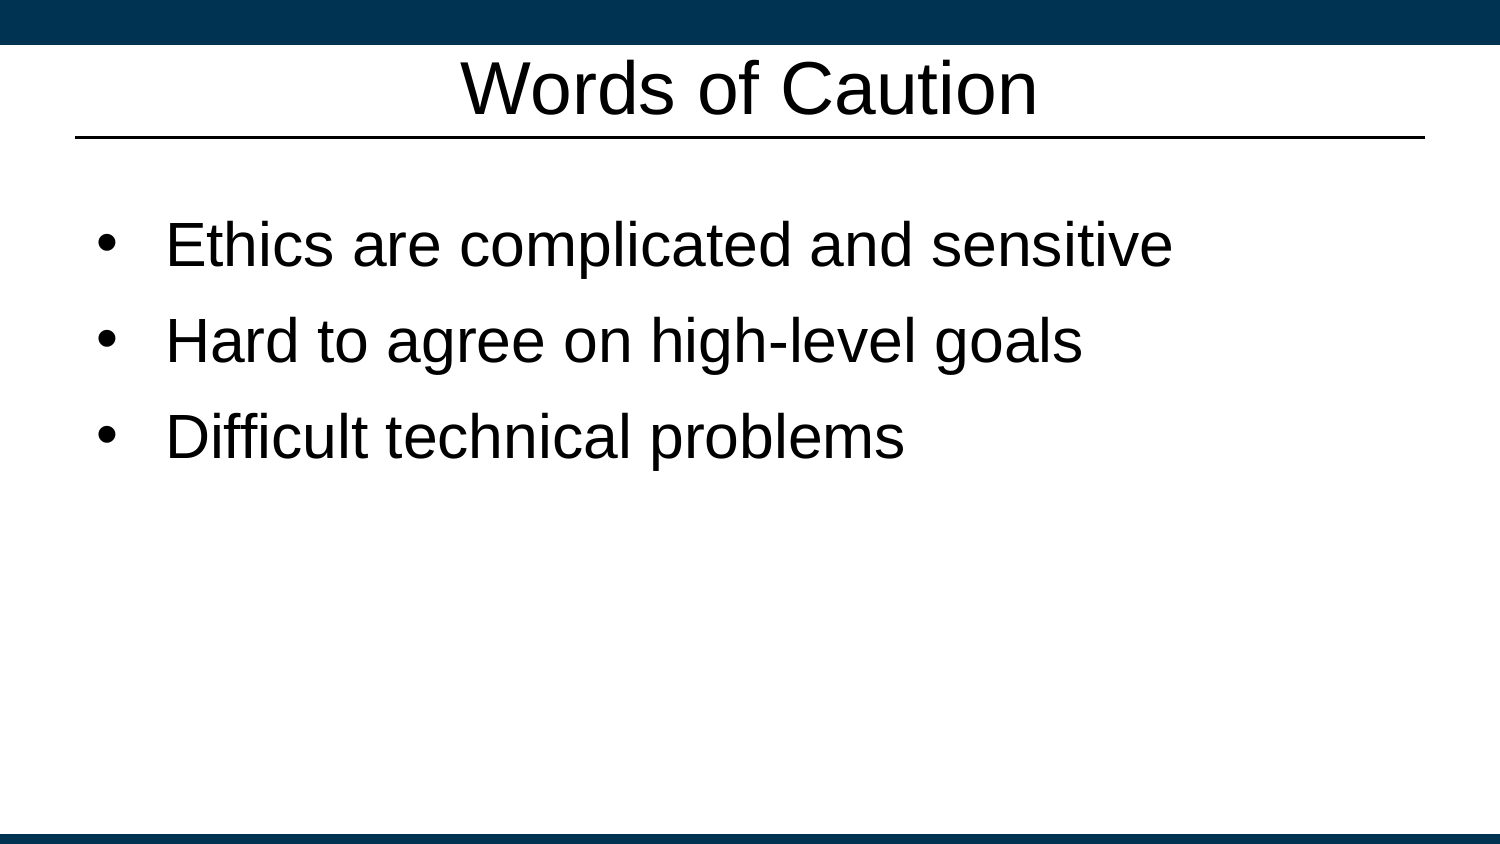

# Words of Caution
Ethics are complicated and sensitive
Hard to agree on high-level goals
Difficult technical problems